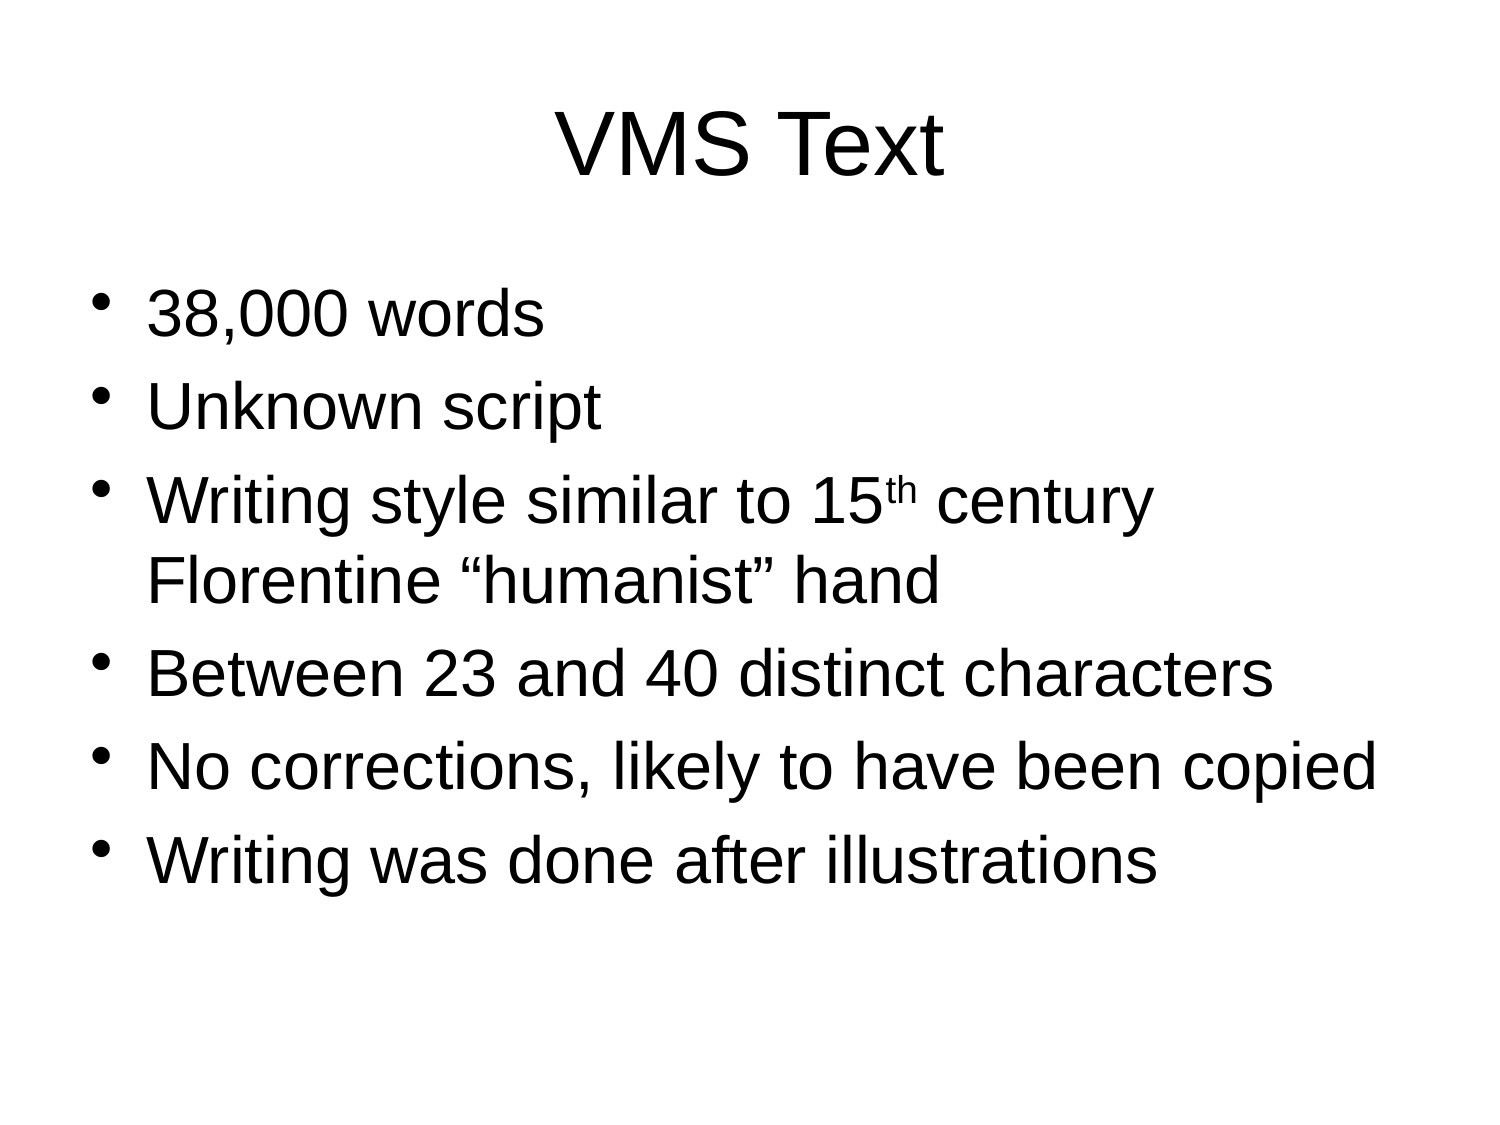

# VMS Text
38,000 words
Unknown script
Writing style similar to 15th century Florentine “humanist” hand
Between 23 and 40 distinct characters
No corrections, likely to have been copied
Writing was done after illustrations